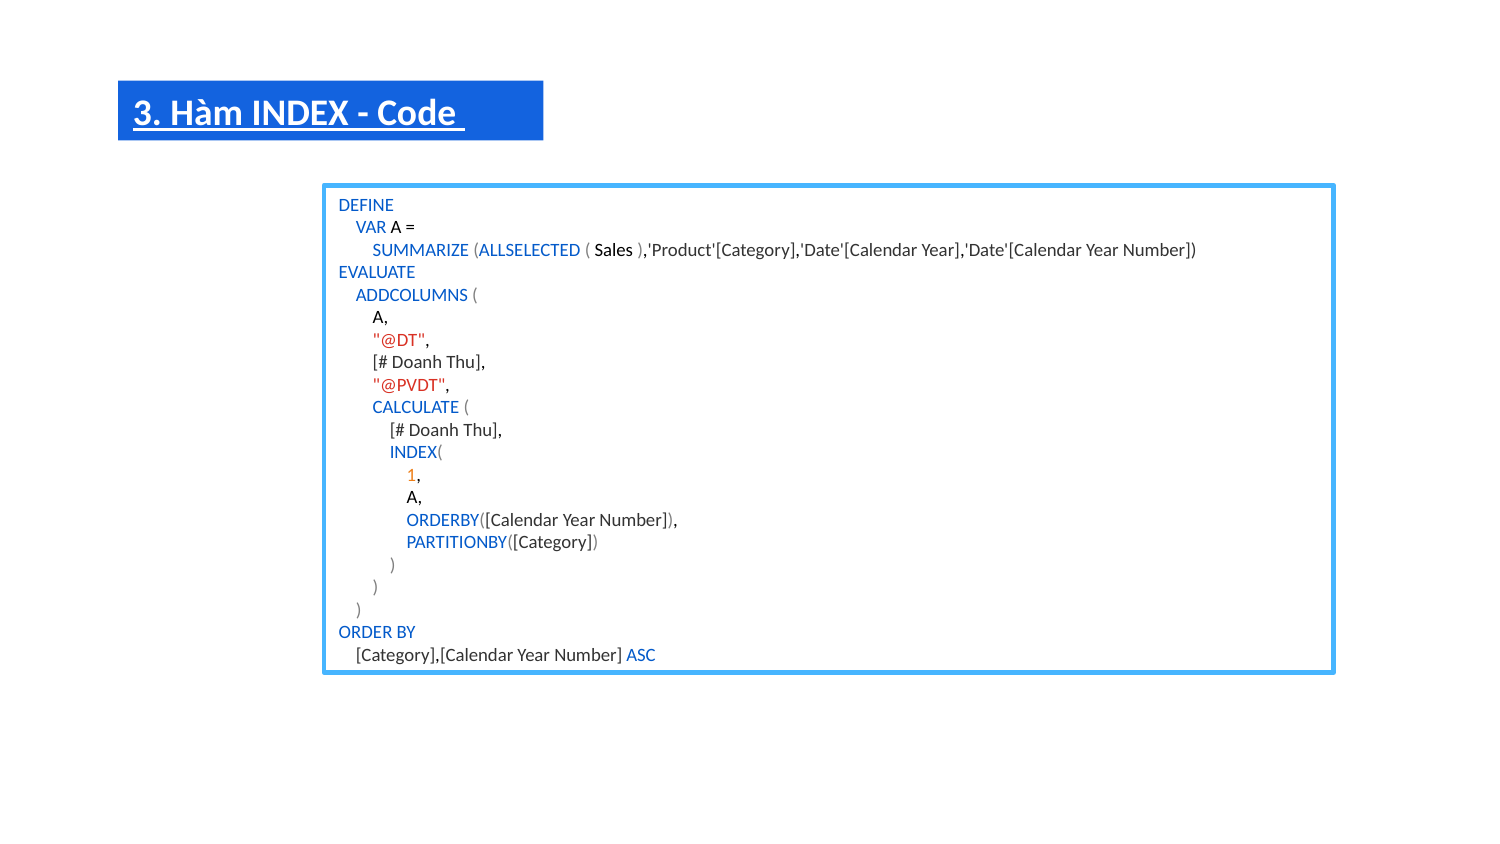

3. Hàm INDEX - Code
DEFINE
    VAR A =
        SUMMARIZE (ALLSELECTED ( Sales ),'Product'[Category],'Date'[Calendar Year],'Date'[Calendar Year Number])
EVALUATE
    ADDCOLUMNS (
        A,
        "@DT", 
        [# Doanh Thu],
        "@PVDT",
        CALCULATE (
            [# Doanh Thu],
            INDEX(
                1,
                A,
                ORDERBY([Calendar Year Number]),
                PARTITIONBY([Category])
            )
        )
    )
ORDER BY
    [Category],[Calendar Year Number] ASC